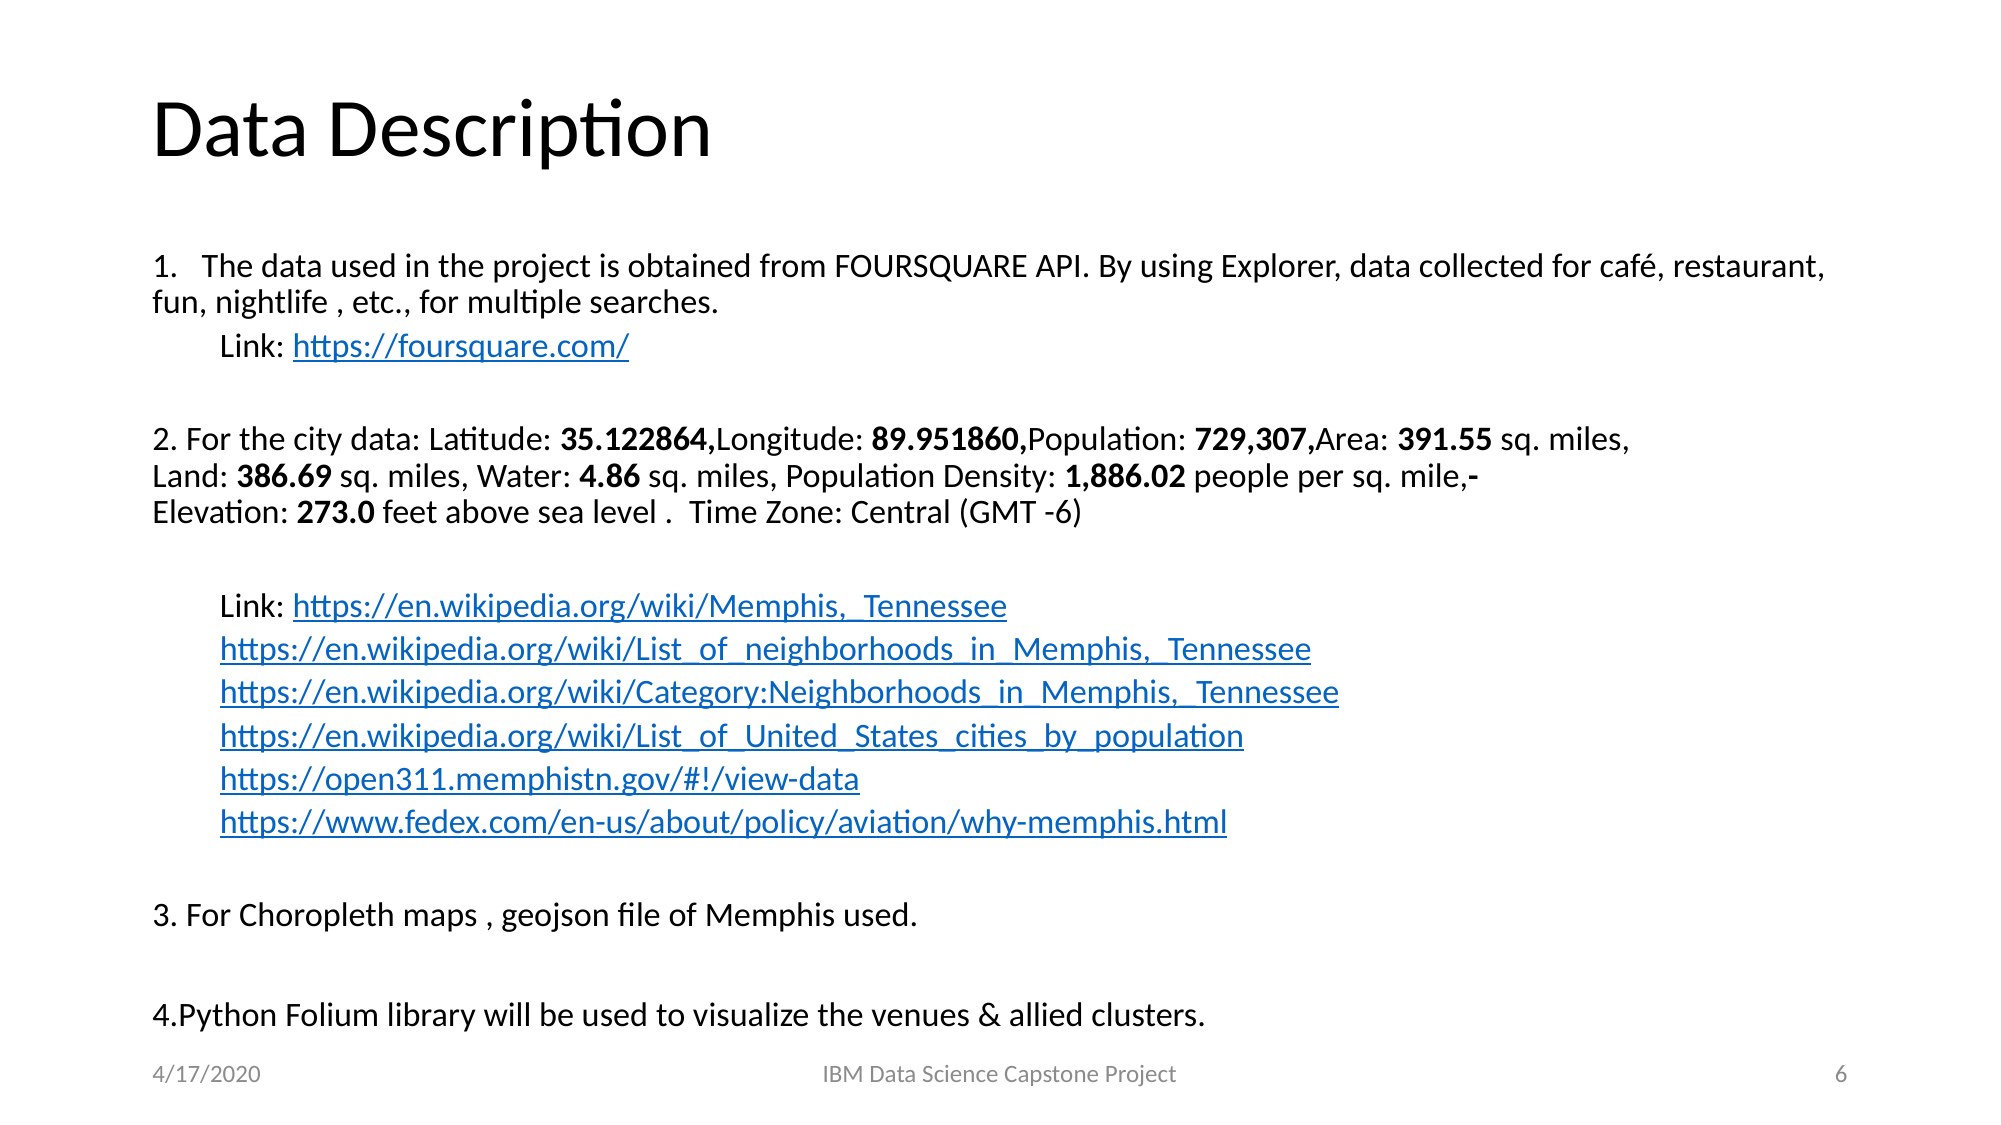

# Data Description
1.   The data used in the project is obtained from FOURSQUARE API. By using Explorer, data collected for café, restaurant, fun, nightlife , etc., for multiple searches.
Link: https://foursquare.com/

2. For the city data: Latitude: 35.122864,Longitude: 89.951860,Population: 729,307,Area: 391.55 sq. miles, Land: 386.69 sq. miles, Water: 4.86 sq. miles, Population Density: 1,886.02 people per sq. mile,-
Elevation: 273.0 feet above sea level .  Time Zone: Central (GMT -6)

Link: https://en.wikipedia.org/wiki/Memphis,_Tennessee
https://en.wikipedia.org/wiki/List_of_neighborhoods_in_Memphis,_Tennessee
https://en.wikipedia.org/wiki/Category:Neighborhoods_in_Memphis,_Tennessee
https://en.wikipedia.org/wiki/List_of_United_States_cities_by_population
https://open311.memphistn.gov/#!/view-data
https://www.fedex.com/en-us/about/policy/aviation/why-memphis.html

3. For Choropleth maps , geojson file of Memphis used.

4.Python Folium library will be used to visualize the venues & allied clusters.

4/17/2020
IBM Data Science Capstone Project
6